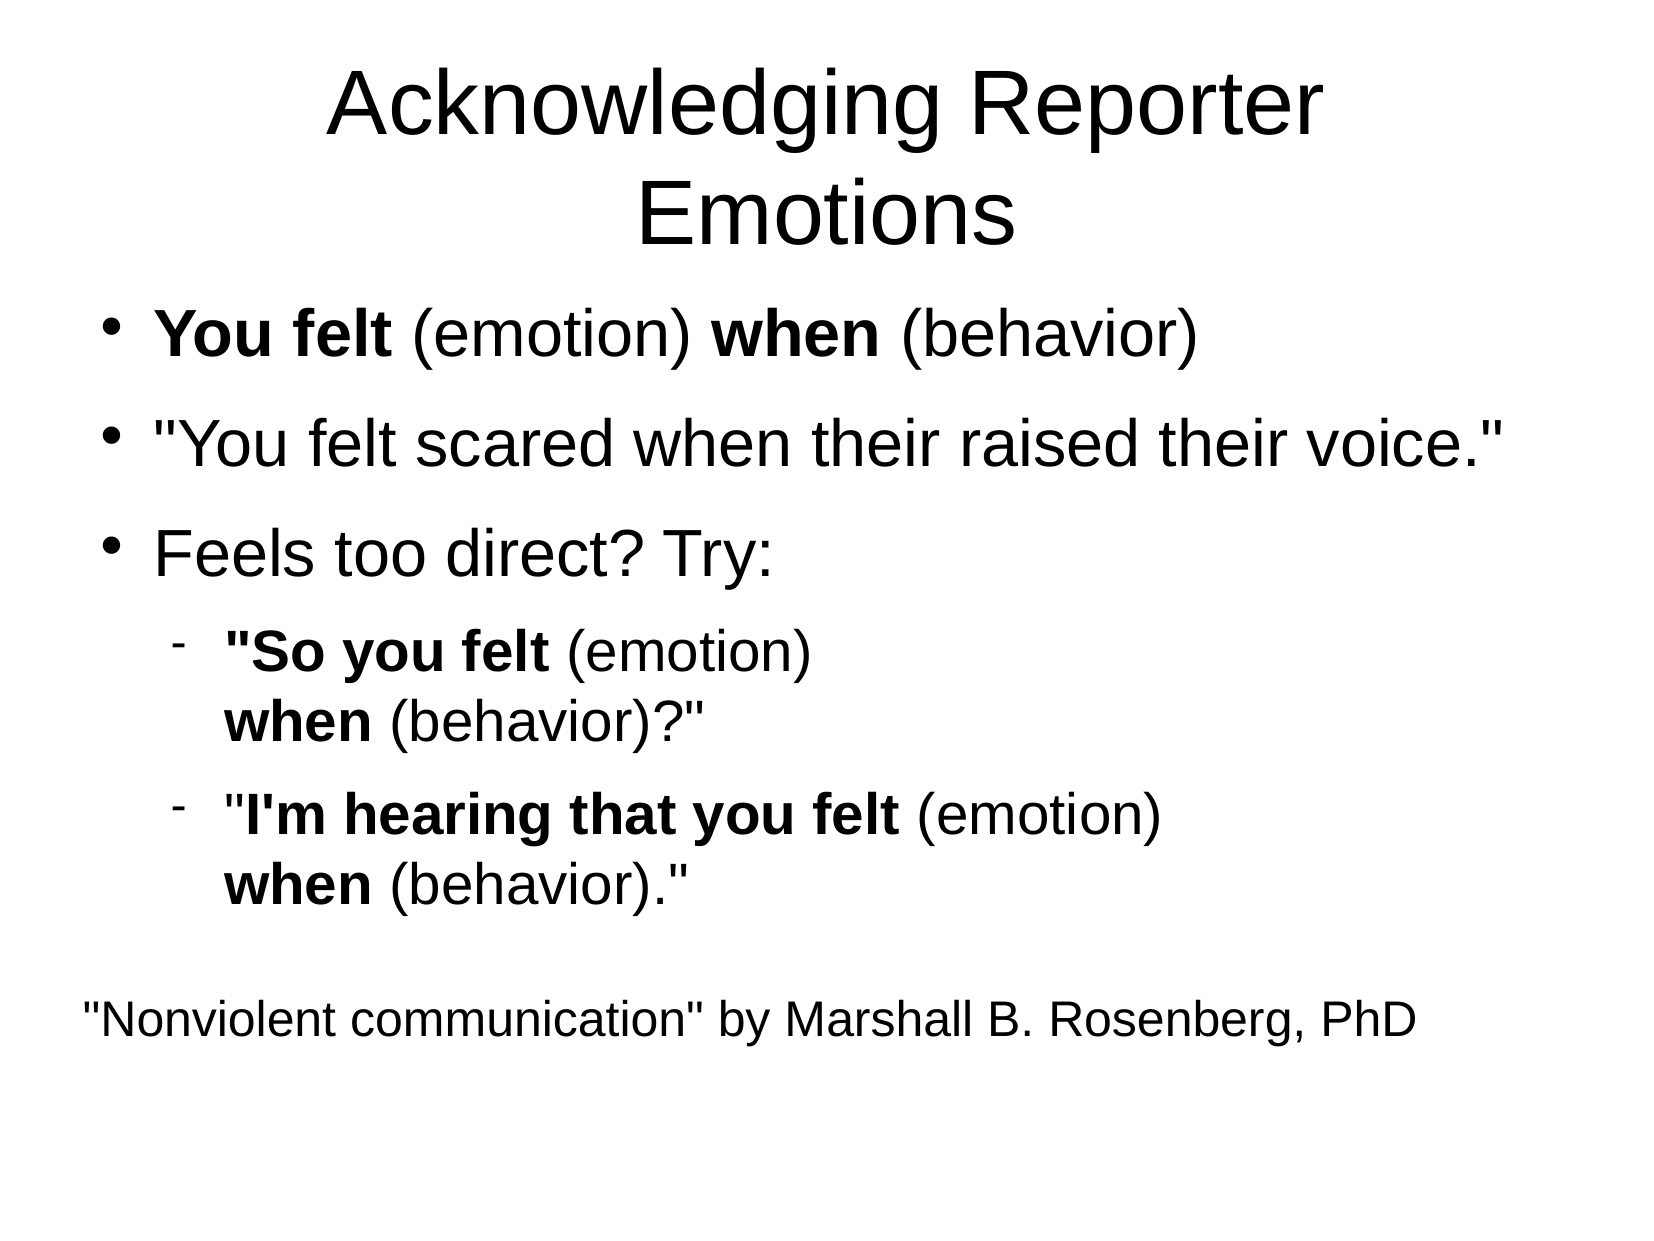

Acknowledging Reporter
Emotions
You felt (emotion) when (behavior)
"You felt scared when their raised their voice."
Feels too direct? Try:
"So you felt (emotion)
when (behavior)?"
"I'm hearing that you felt (emotion)
when (behavior)."

"Nonviolent communication" by Marshall B. Rosenberg, PhD